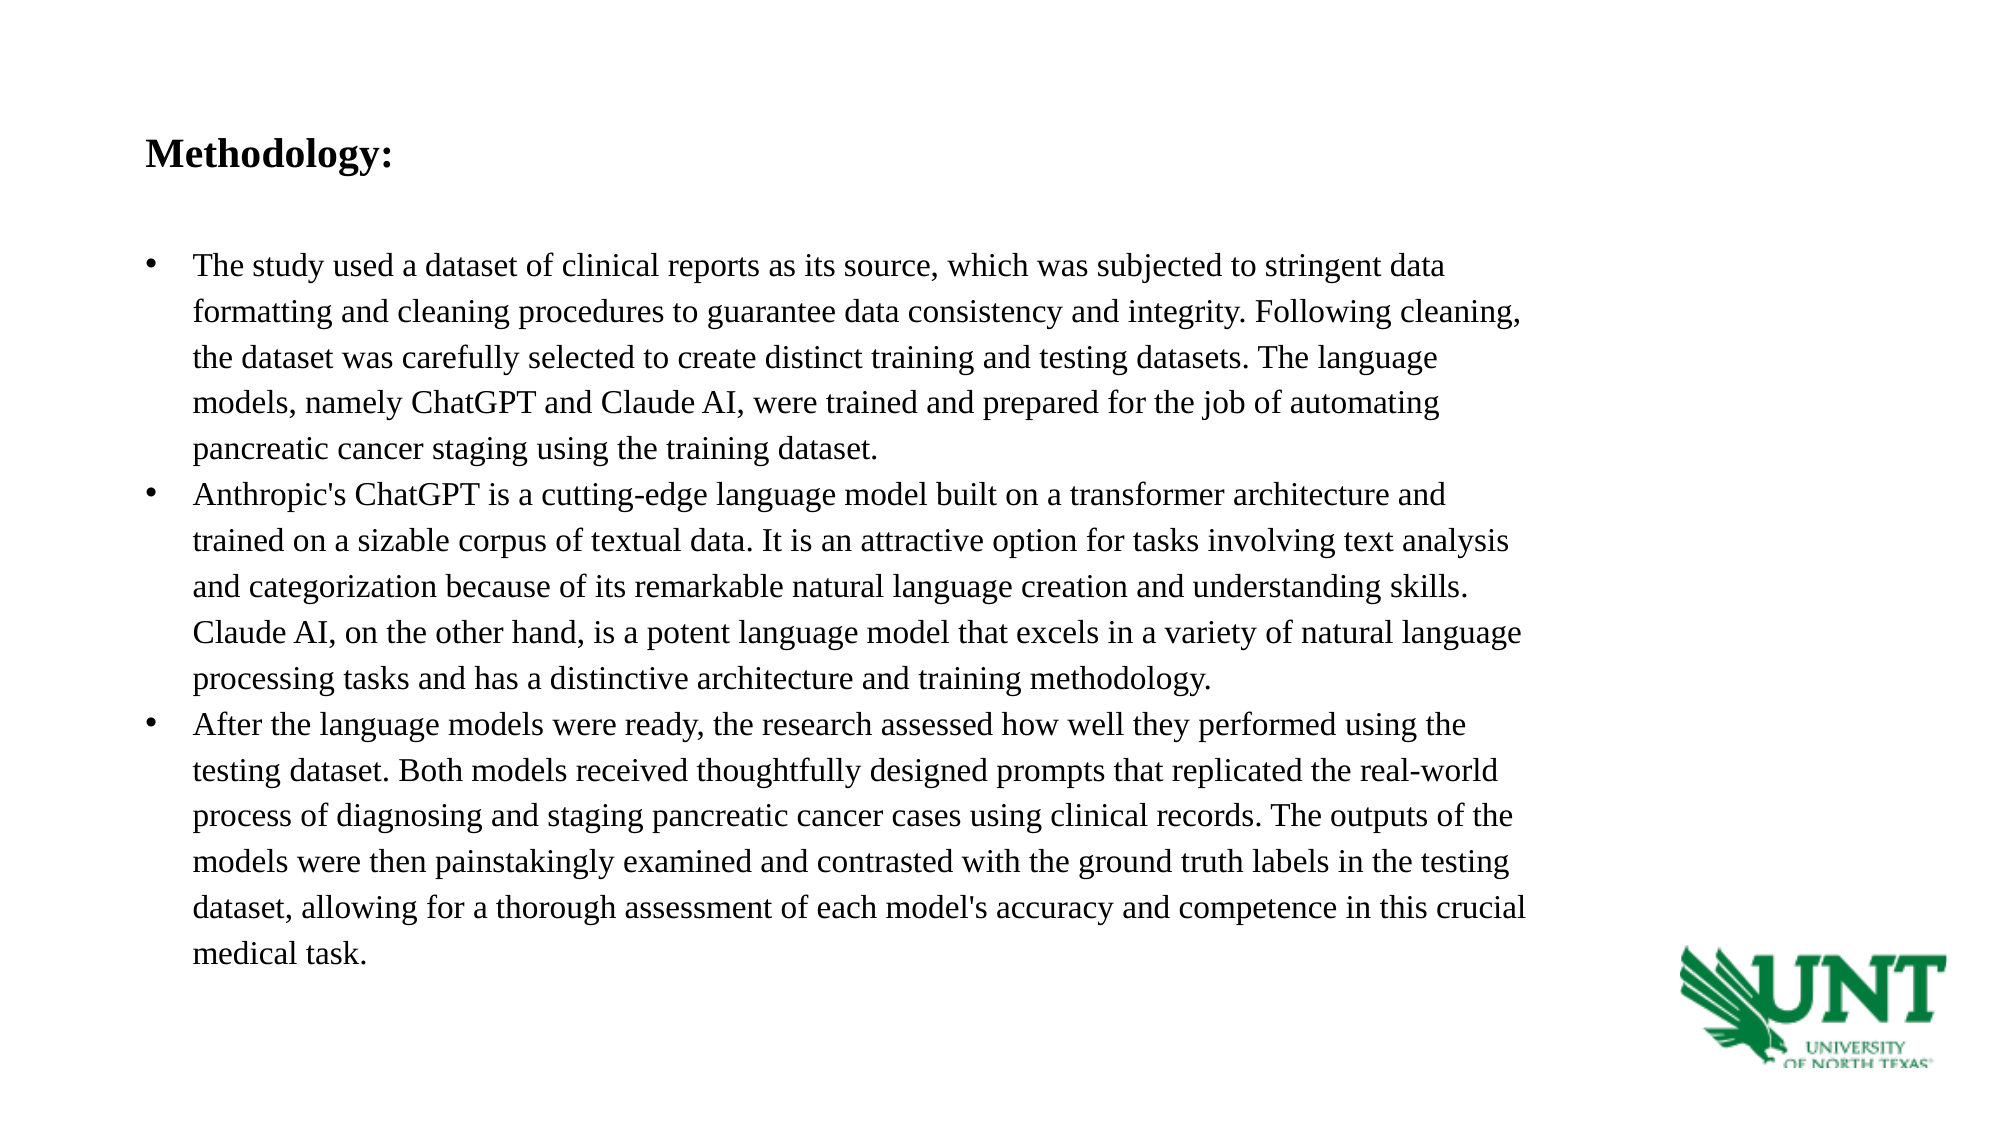

Methodology:

The study used a dataset of clinical reports as its source, which was subjected to stringent data formatting and cleaning procedures to guarantee data consistency and integrity. Following cleaning, the dataset was carefully selected to create distinct training and testing datasets. The language models, namely ChatGPT and Claude AI, were trained and prepared for the job of automating pancreatic cancer staging using the training dataset.
Anthropic's ChatGPT is a cutting-edge language model built on a transformer architecture and trained on a sizable corpus of textual data. It is an attractive option for tasks involving text analysis and categorization because of its remarkable natural language creation and understanding skills. Claude AI, on the other hand, is a potent language model that excels in a variety of natural language processing tasks and has a distinctive architecture and training methodology.
After the language models were ready, the research assessed how well they performed using the testing dataset. Both models received thoughtfully designed prompts that replicated the real-world process of diagnosing and staging pancreatic cancer cases using clinical records. The outputs of the models were then painstakingly examined and contrasted with the ground truth labels in the testing dataset, allowing for a thorough assessment of each model's accuracy and competence in this crucial medical task.